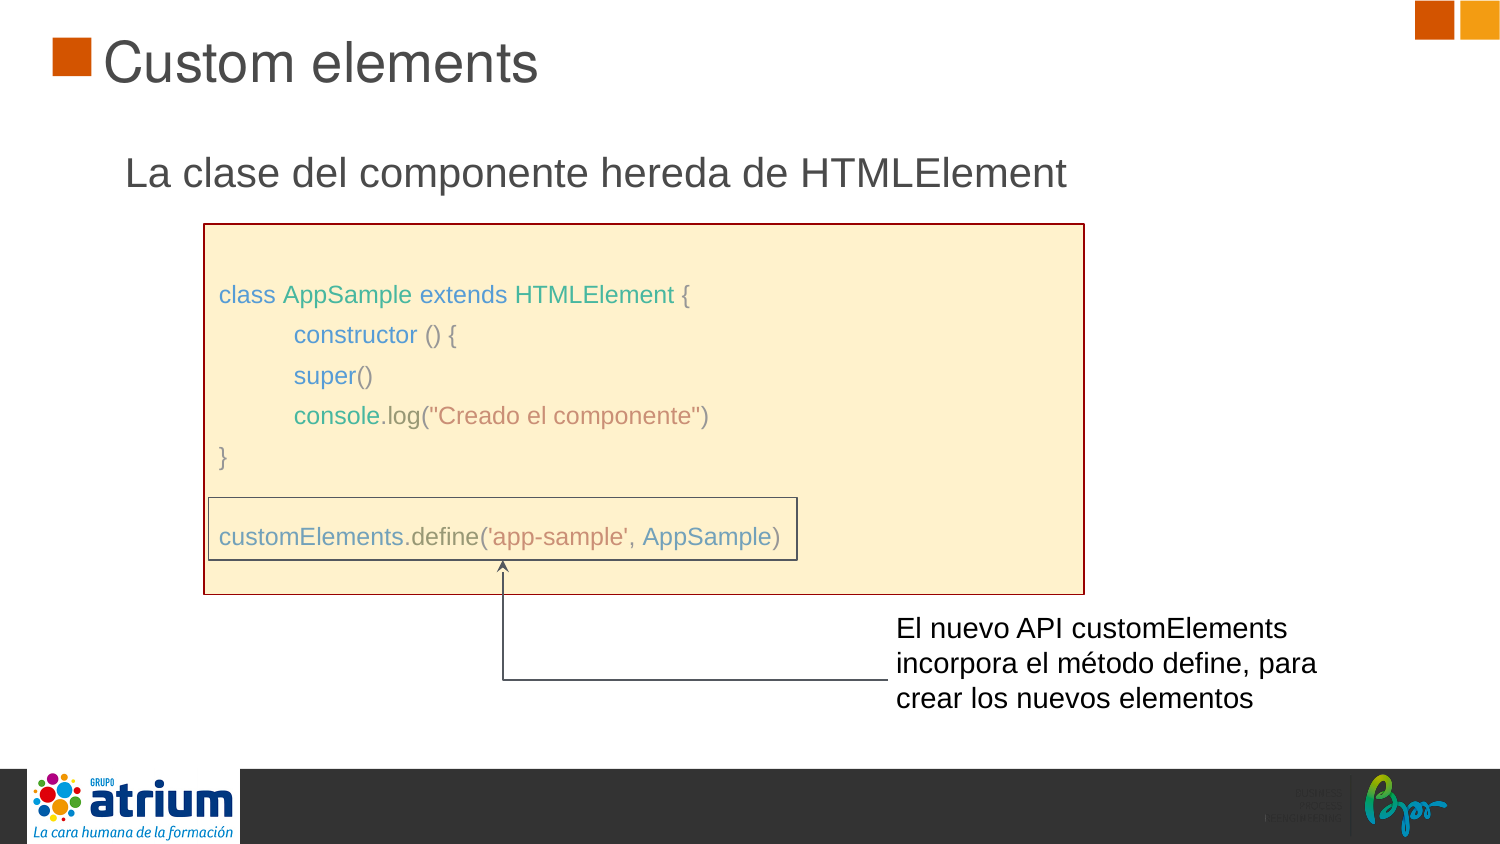

# Custom elements
La clase del componente hereda de HTMLElement
class AppSample extends HTMLElement {
constructor () {
super()
console.log("Creado el componente")
}

customElements.define('app-sample', AppSample)

El nuevo API customElements incorpora el método define, para crear los nuevos elementos